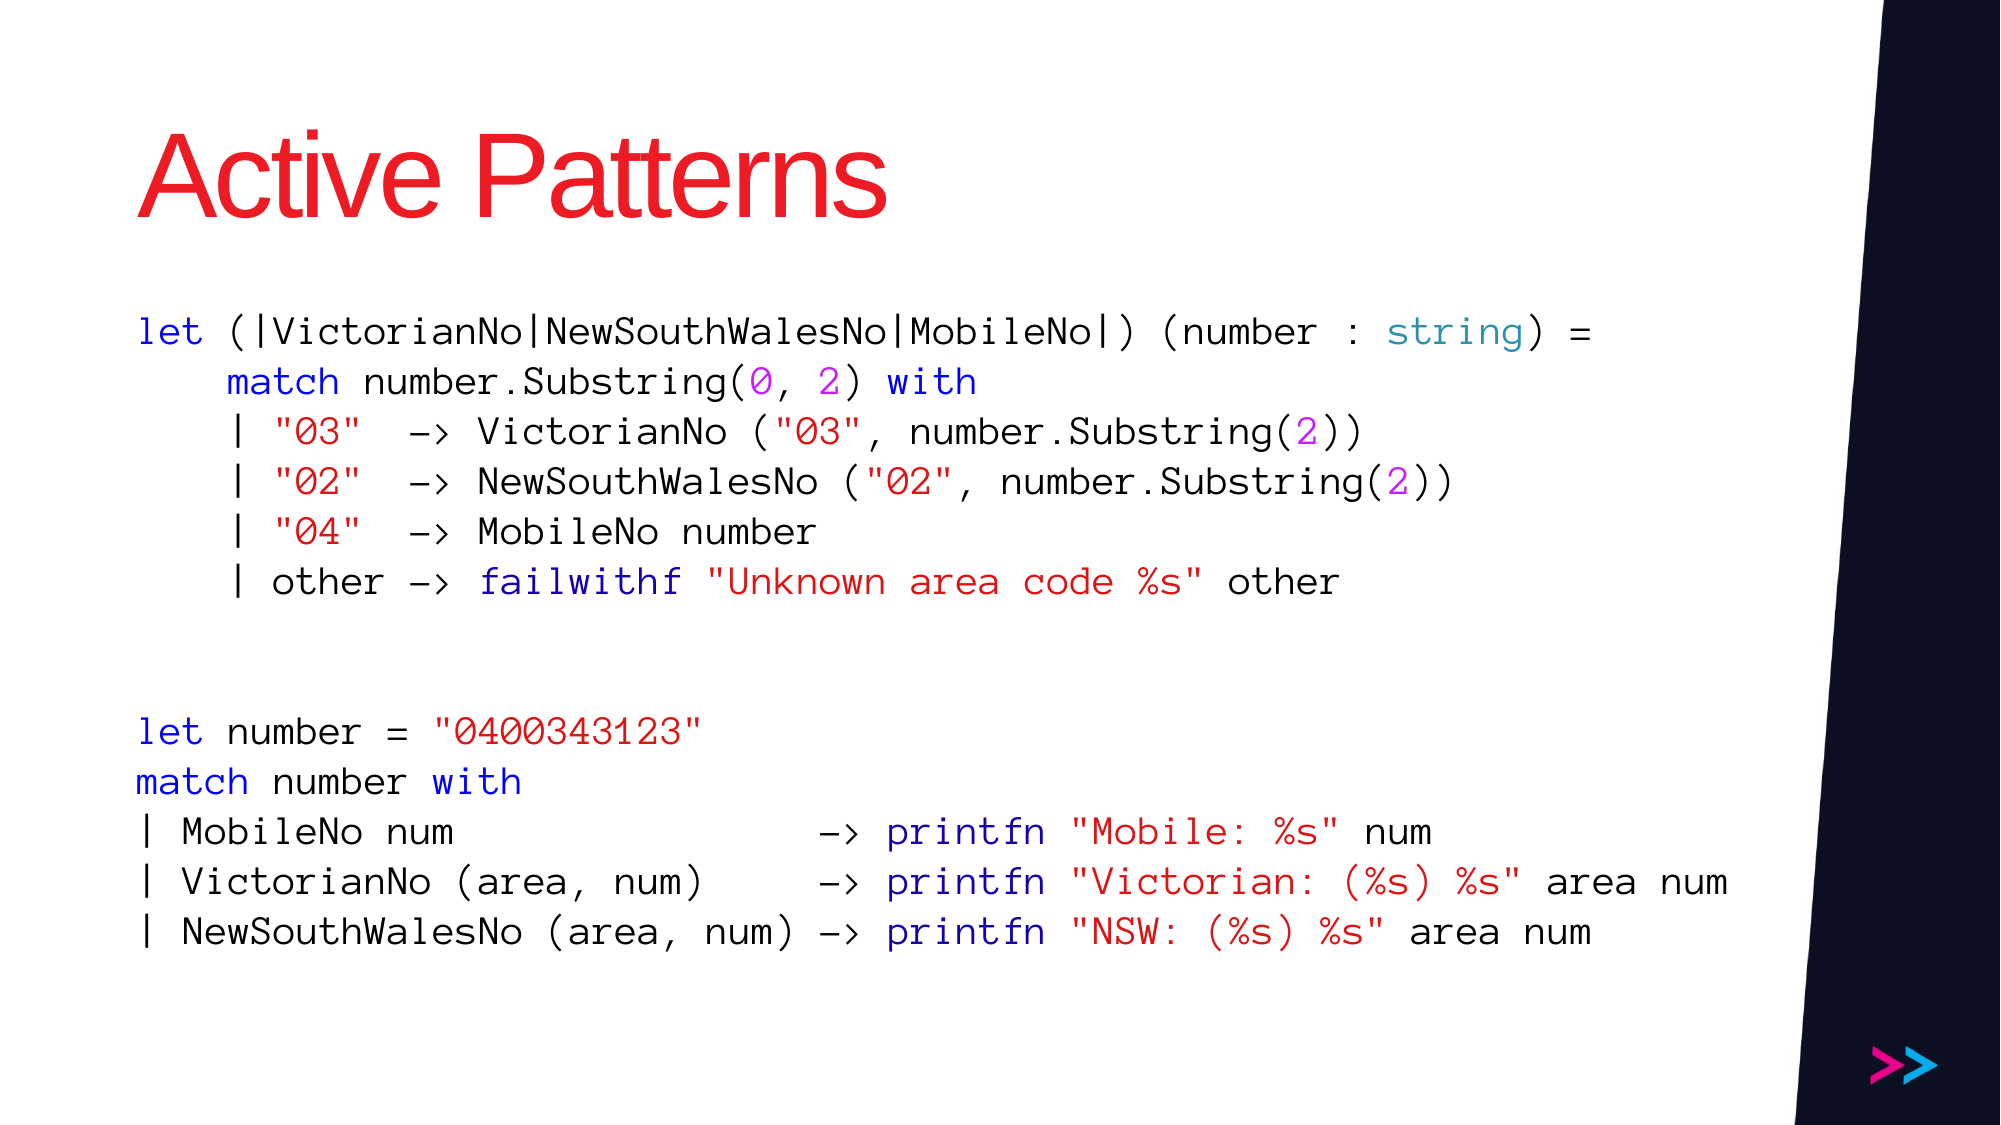

# Active Patterns
let (|VictorianNo|NewSouthWalesNo|MobileNo|) (number : string) =
    match number.Substring(0, 2) with
    | "03"  -> VictorianNo ("03", number.Substring(2))
    | "02"  -> NewSouthWalesNo ("02", number.Substring(2))
    | "04"  -> MobileNo number
    | other -> failwithf "Unknown area code %s" other

let number = "0400343123"
match number with
| MobileNo num                -> printfn "Mobile: %s" num
| VictorianNo (area, num)     -> printfn "Victorian: (%s) %s" area num
| NewSouthWalesNo (area, num) -> printfn "NSW: (%s) %s" area num